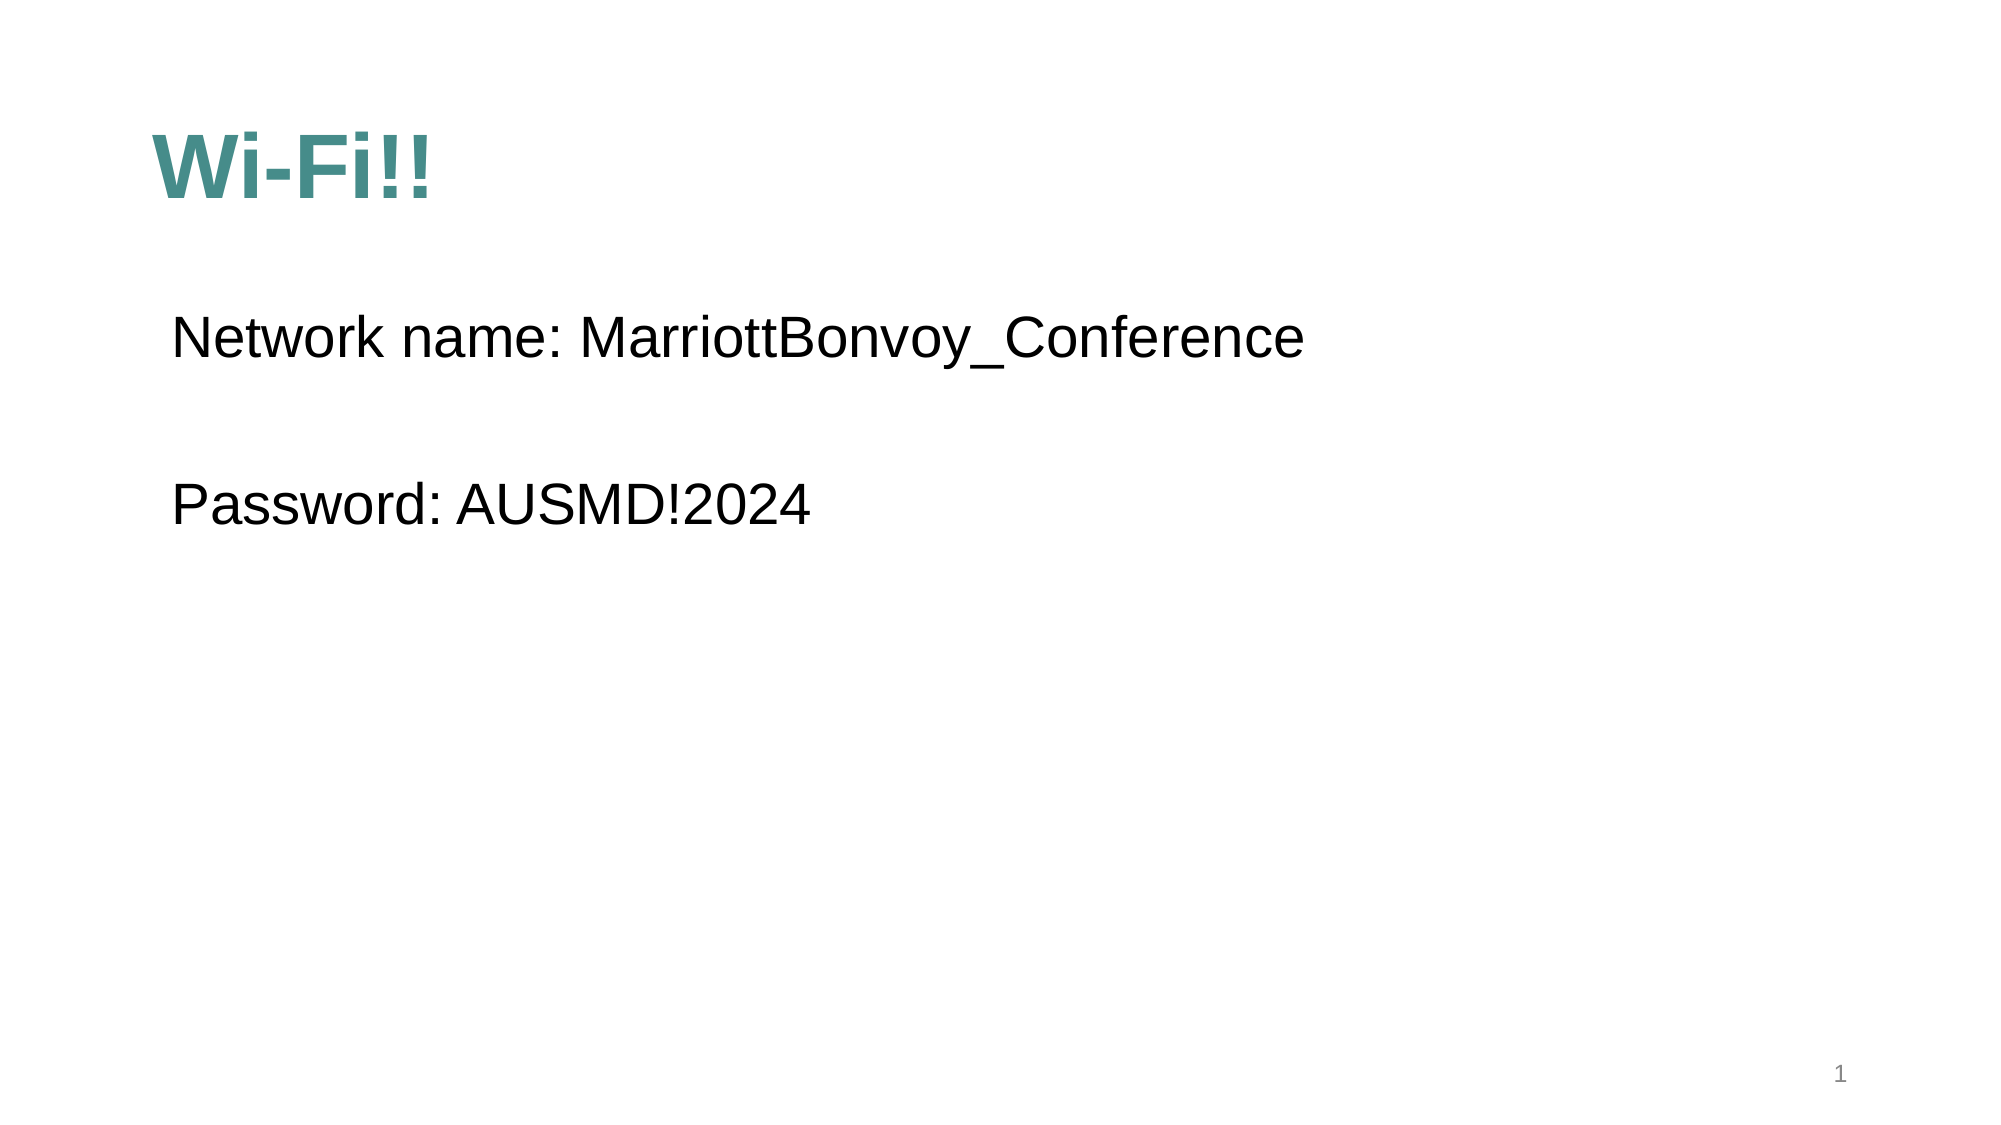

# Wi-Fi!!
Network name: MarriottBonvoy_Conference

Password: AUSMD!2024
1